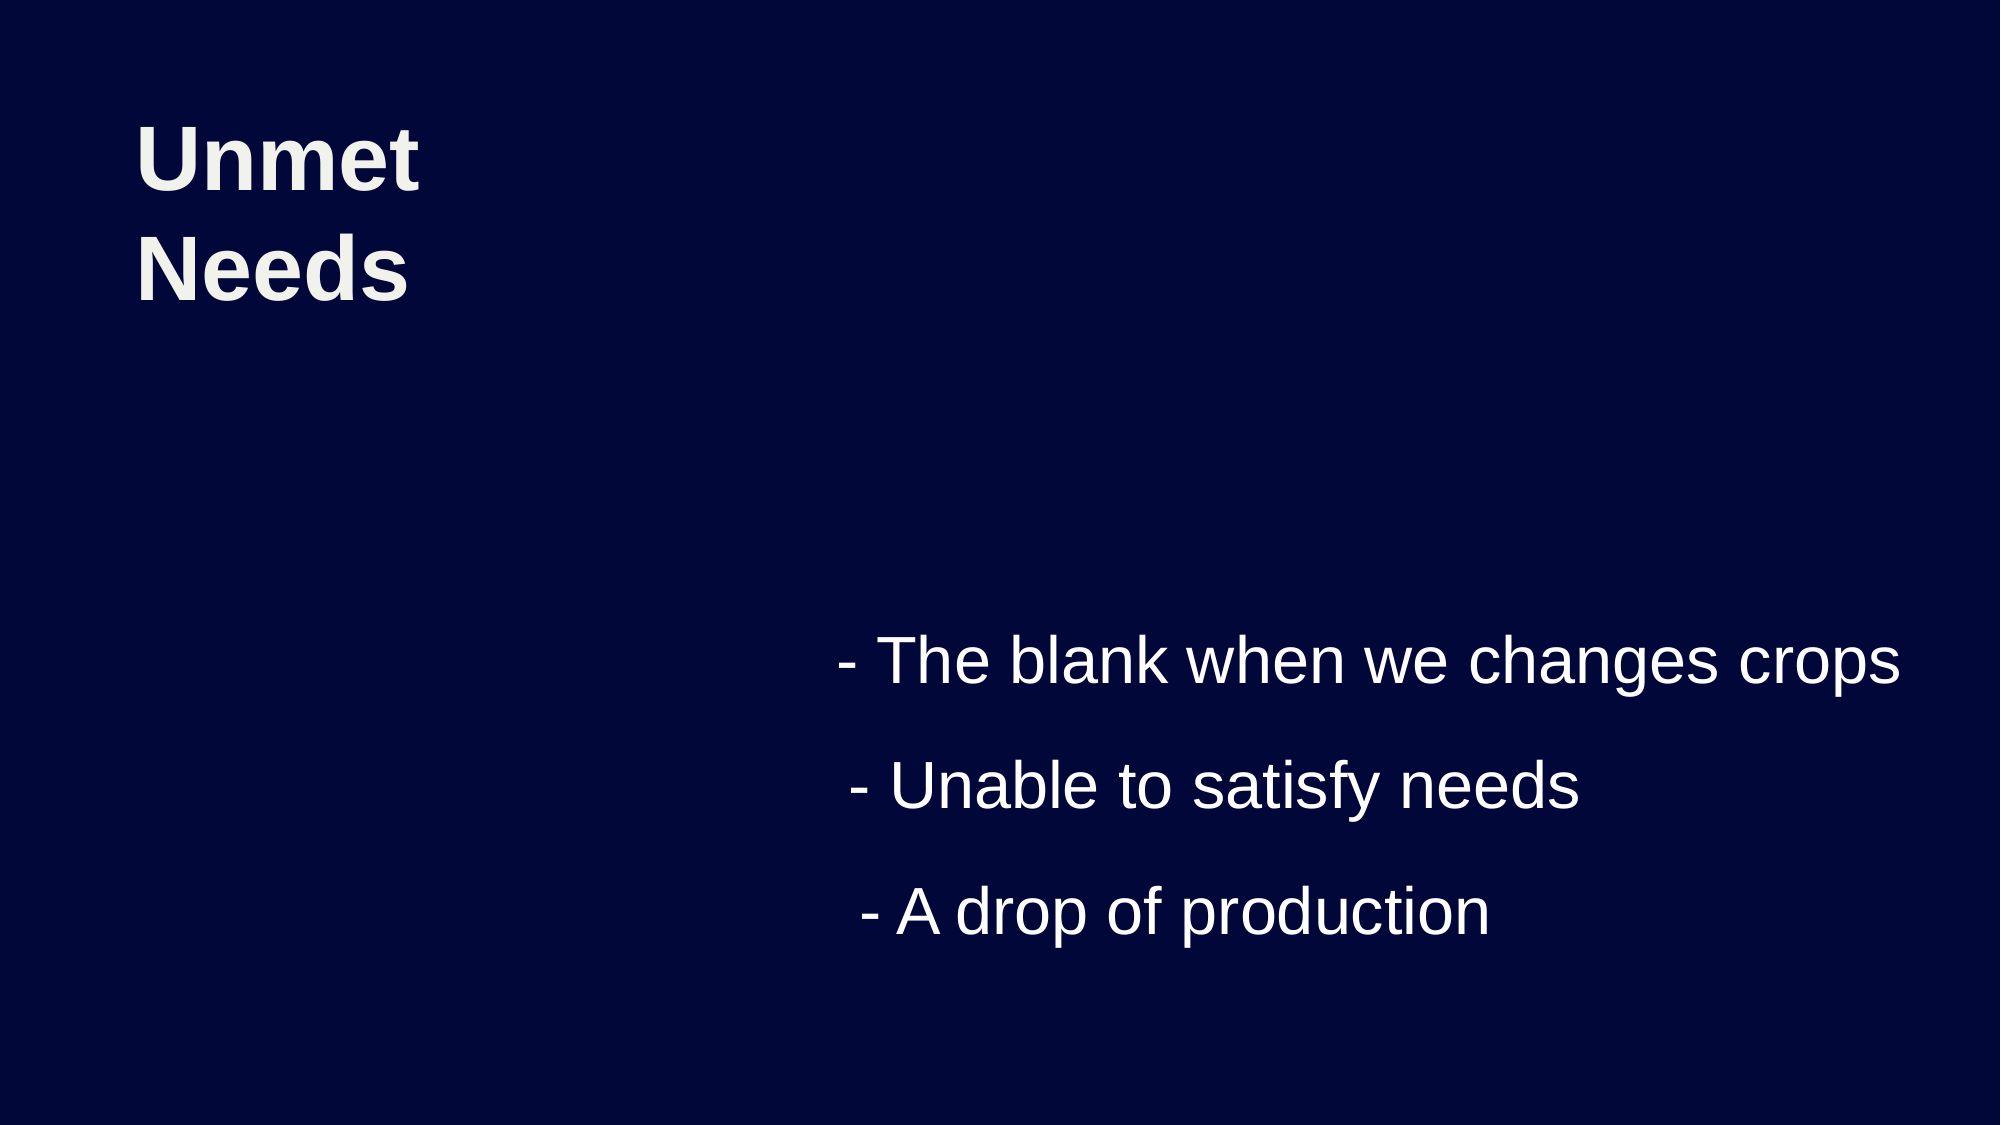

Unmet
Needs
- The blank when we changes crops
- Unable to satisfy needs
- A drop of production